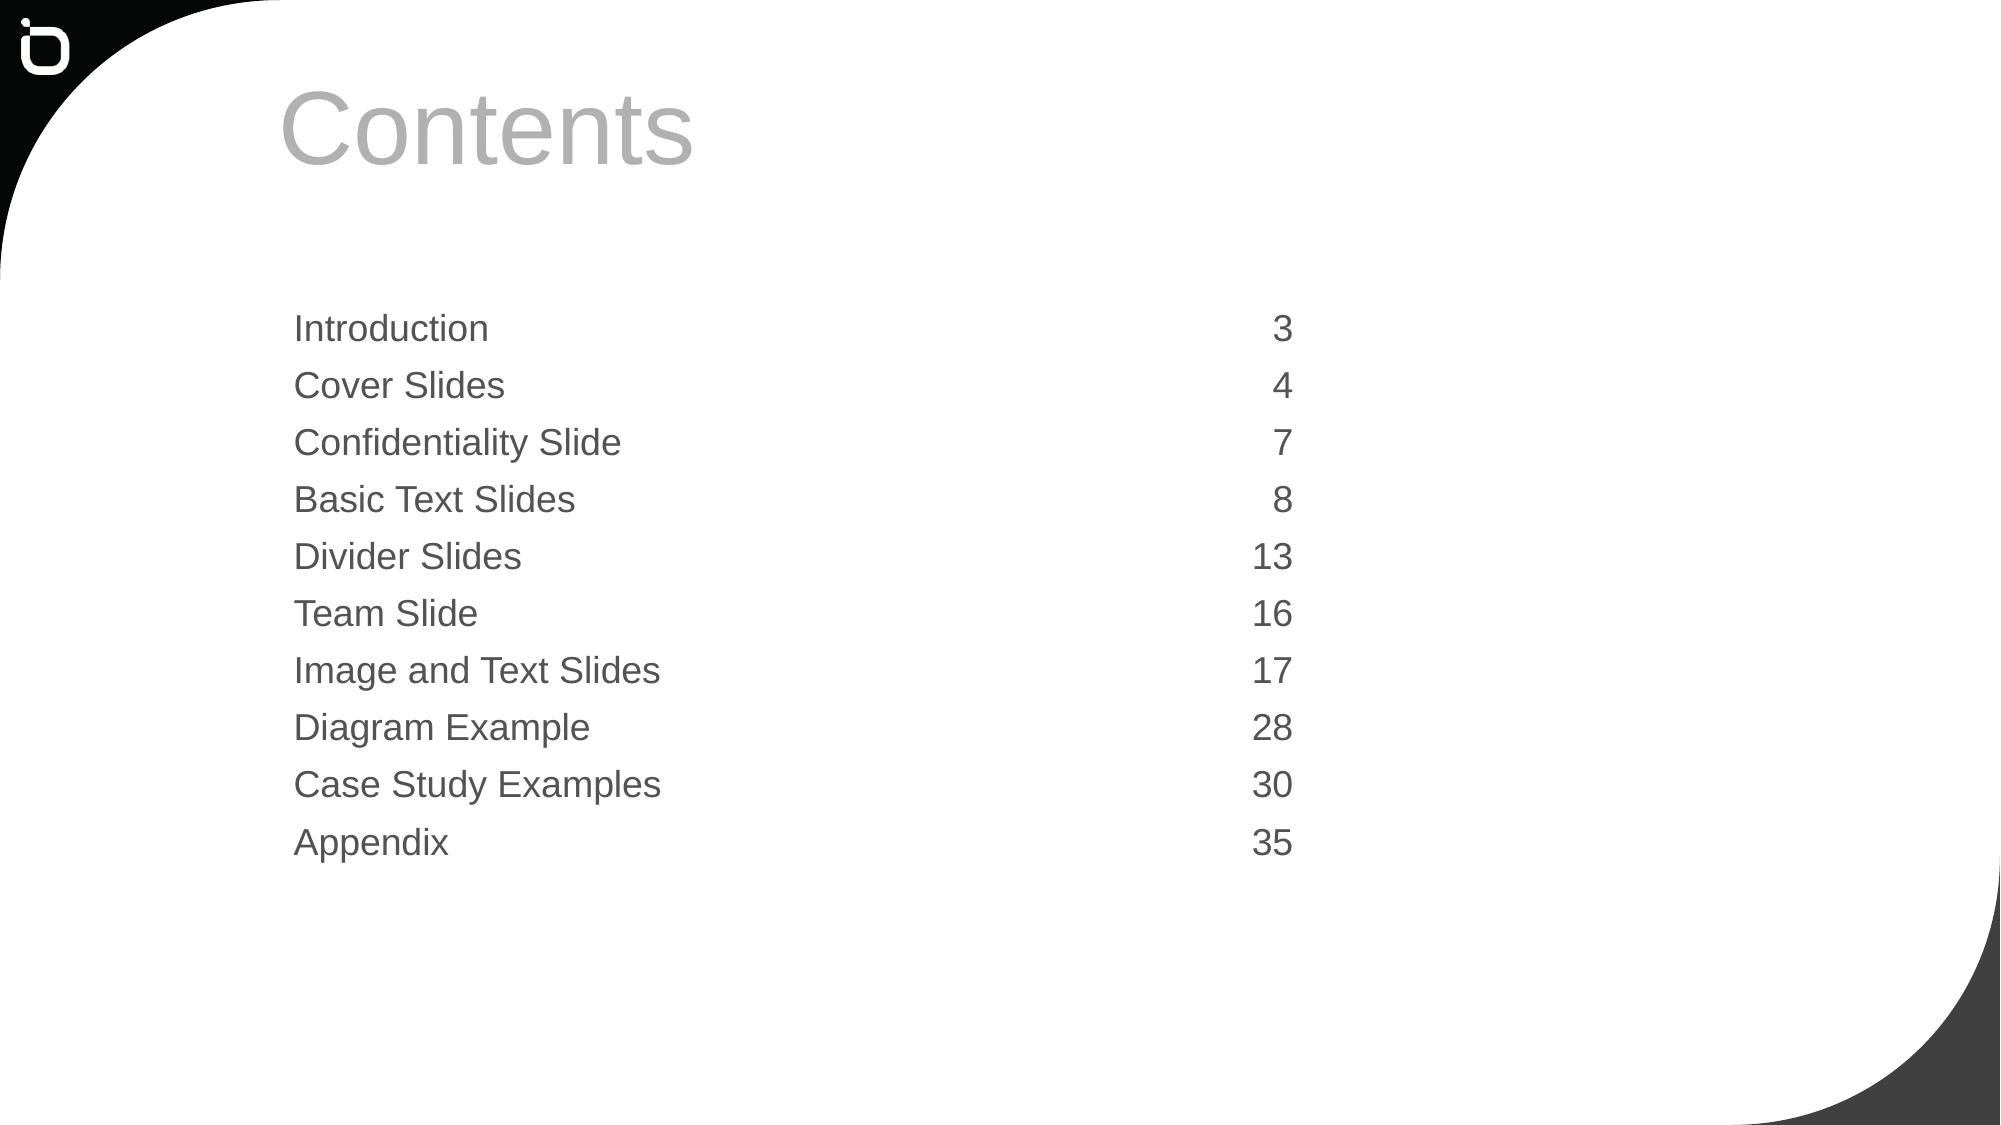

# Contents
| Introduction | 3 |
| --- | --- |
| Cover Slides | 4 |
| Confidentiality Slide | 7 |
| Basic Text Slides | 8 |
| Divider Slides | 13 |
| Team Slide | 16 |
| Image and Text Slides | 17 |
| Diagram Example | 28 |
| Case Study Examples | 30 |
| Appendix | 35 |